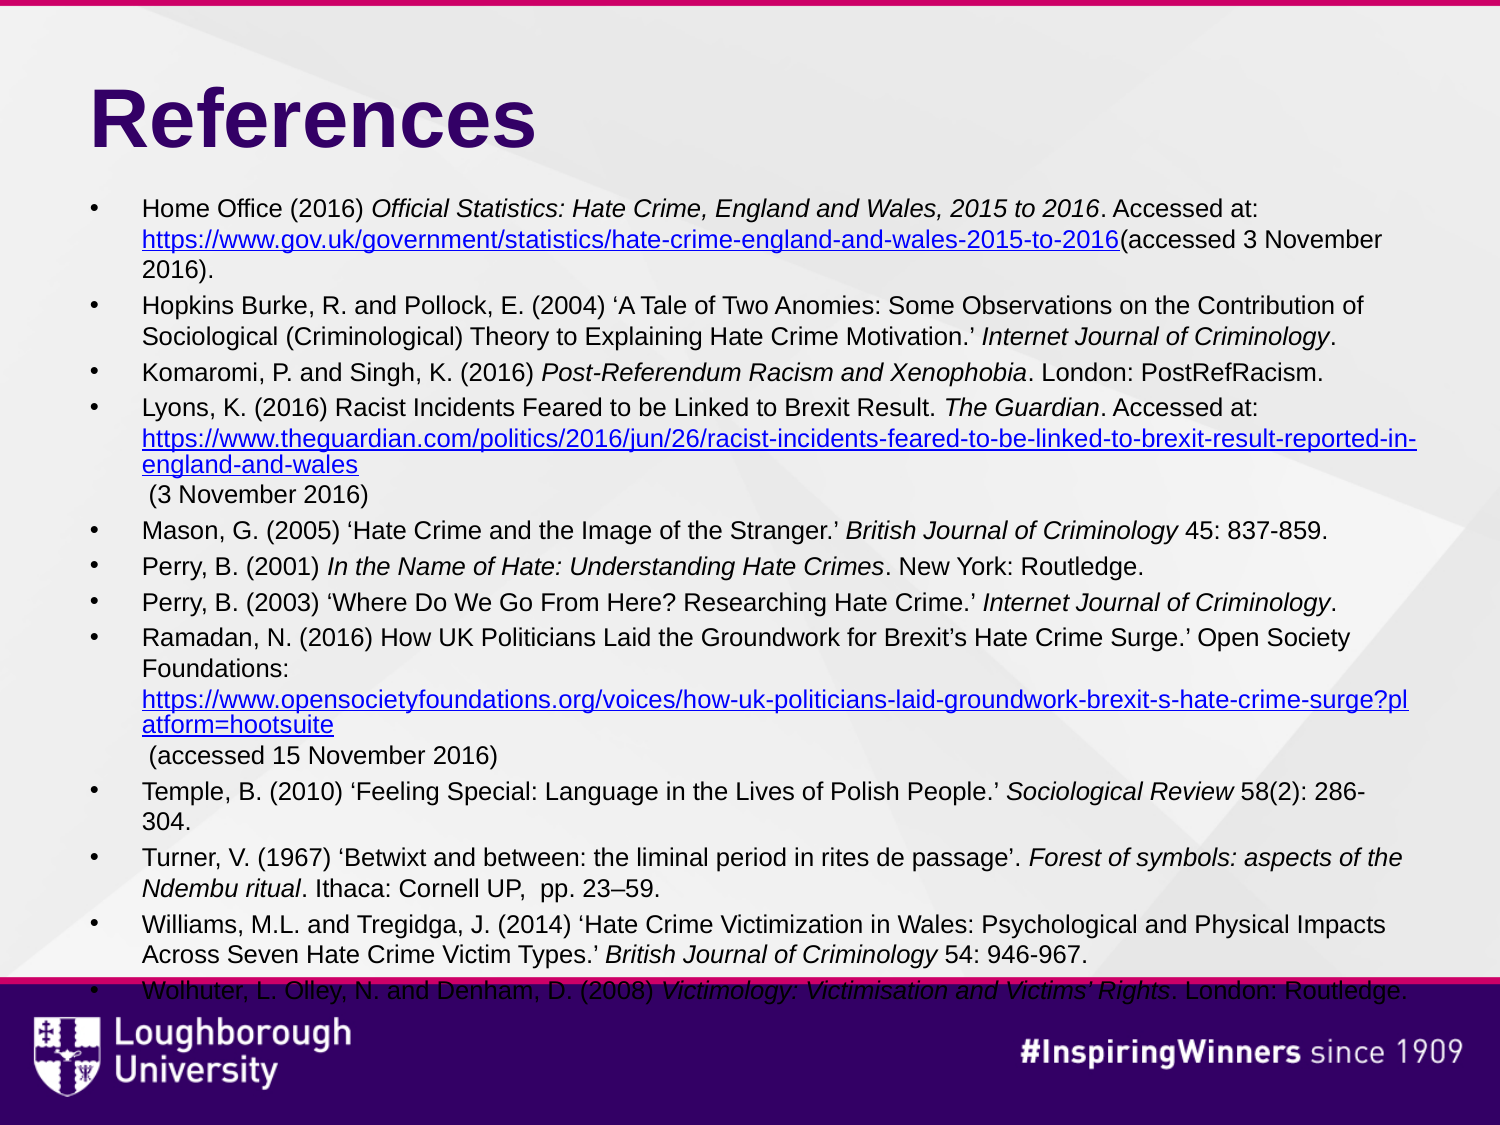

# References
Home Office (2016) Official Statistics: Hate Crime, England and Wales, 2015 to 2016. Accessed at: https://www.gov.uk/government/statistics/hate-crime-england-and-wales-2015-to-2016 (accessed 3 November 2016).
Hopkins Burke, R. and Pollock, E. (2004) ‘A Tale of Two Anomies: Some Observations on the Contribution of Sociological (Criminological) Theory to Explaining Hate Crime Motivation.’ Internet Journal of Criminology.
Komaromi, P. and Singh, K. (2016) Post-Referendum Racism and Xenophobia. London: PostRefRacism.
Lyons, K. (2016) Racist Incidents Feared to be Linked to Brexit Result. The Guardian. Accessed at: https://www.theguardian.com/politics/2016/jun/26/racist-incidents-feared-to-be-linked-to-brexit-result-reported-in-england-and-wales (3 November 2016)
Mason, G. (2005) ‘Hate Crime and the Image of the Stranger.’ British Journal of Criminology 45: 837-859.
Perry, B. (2001) In the Name of Hate: Understanding Hate Crimes. New York: Routledge.
Perry, B. (2003) ‘Where Do We Go From Here? Researching Hate Crime.’ Internet Journal of Criminology.
Ramadan, N. (2016) How UK Politicians Laid the Groundwork for Brexit’s Hate Crime Surge.’ Open Society Foundations: https://www.opensocietyfoundations.org/voices/how-uk-politicians-laid-groundwork-brexit-s-hate-crime-surge?platform=hootsuite (accessed 15 November 2016)
Temple, B. (2010) ‘Feeling Special: Language in the Lives of Polish People.’ Sociological Review 58(2): 286-304.
Turner, V. (1967) ‘Betwixt and between: the liminal period in rites de passage’. Forest of symbols: aspects of the Ndembu ritual. Ithaca: Cornell UP,  pp. 23–59.
Williams, M.L. and Tregidga, J. (2014) ‘Hate Crime Victimization in Wales: Psychological and Physical Impacts Across Seven Hate Crime Victim Types.’ British Journal of Criminology 54: 946-967.
Wolhuter, L. Olley, N. and Denham, D. (2008) Victimology: Victimisation and Victims’ Rights. London: Routledge.